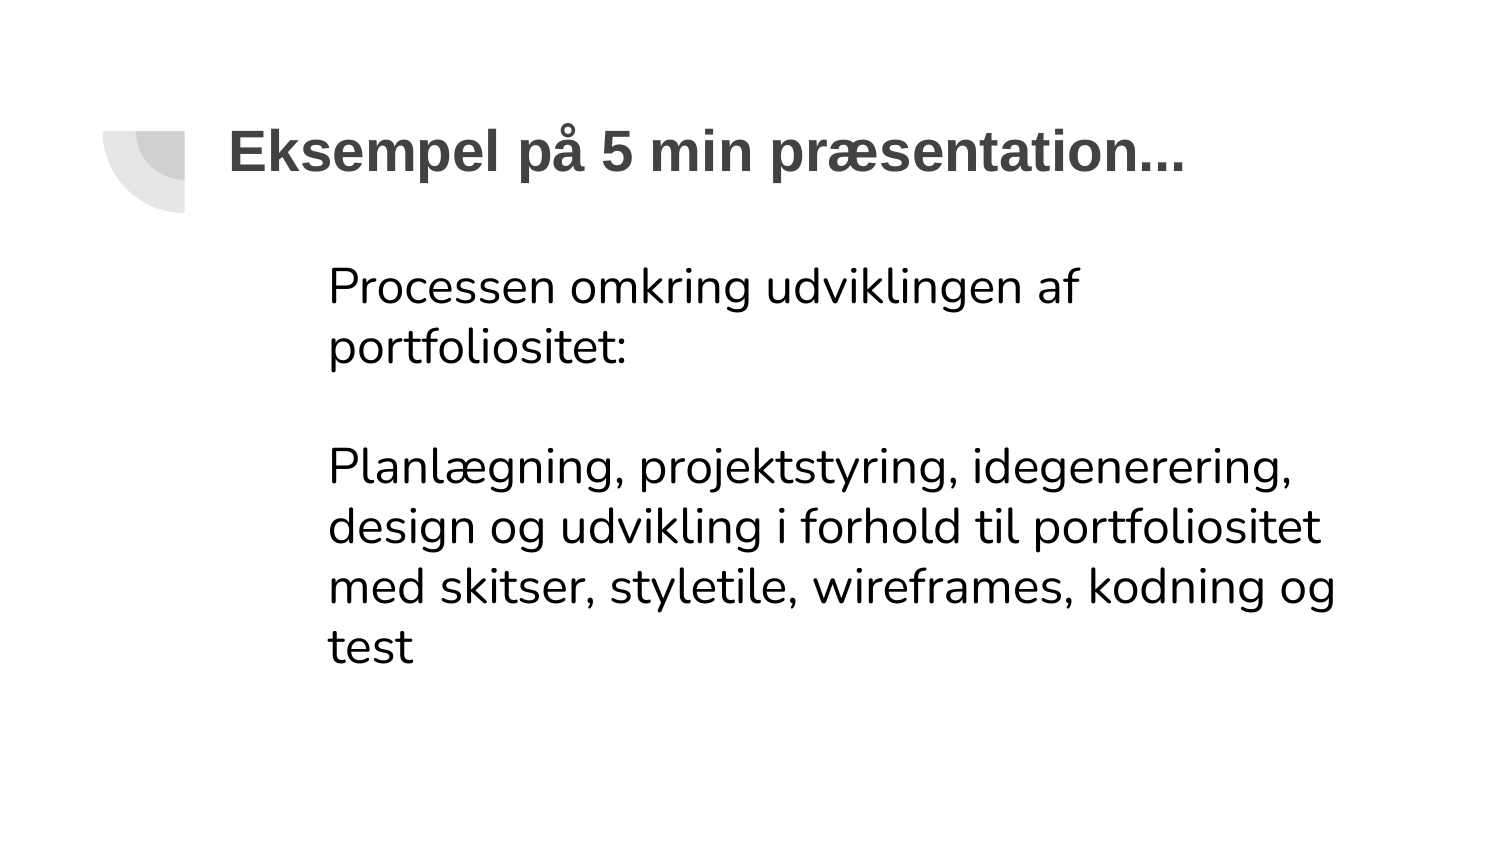

# Eksempel på 5 min præsentation...
Processen omkring udviklingen af portfoliositet:

Planlægning, projektstyring, idegenerering, design og udvikling i forhold til portfoliositet med skitser, styletile, wireframes, kodning og test